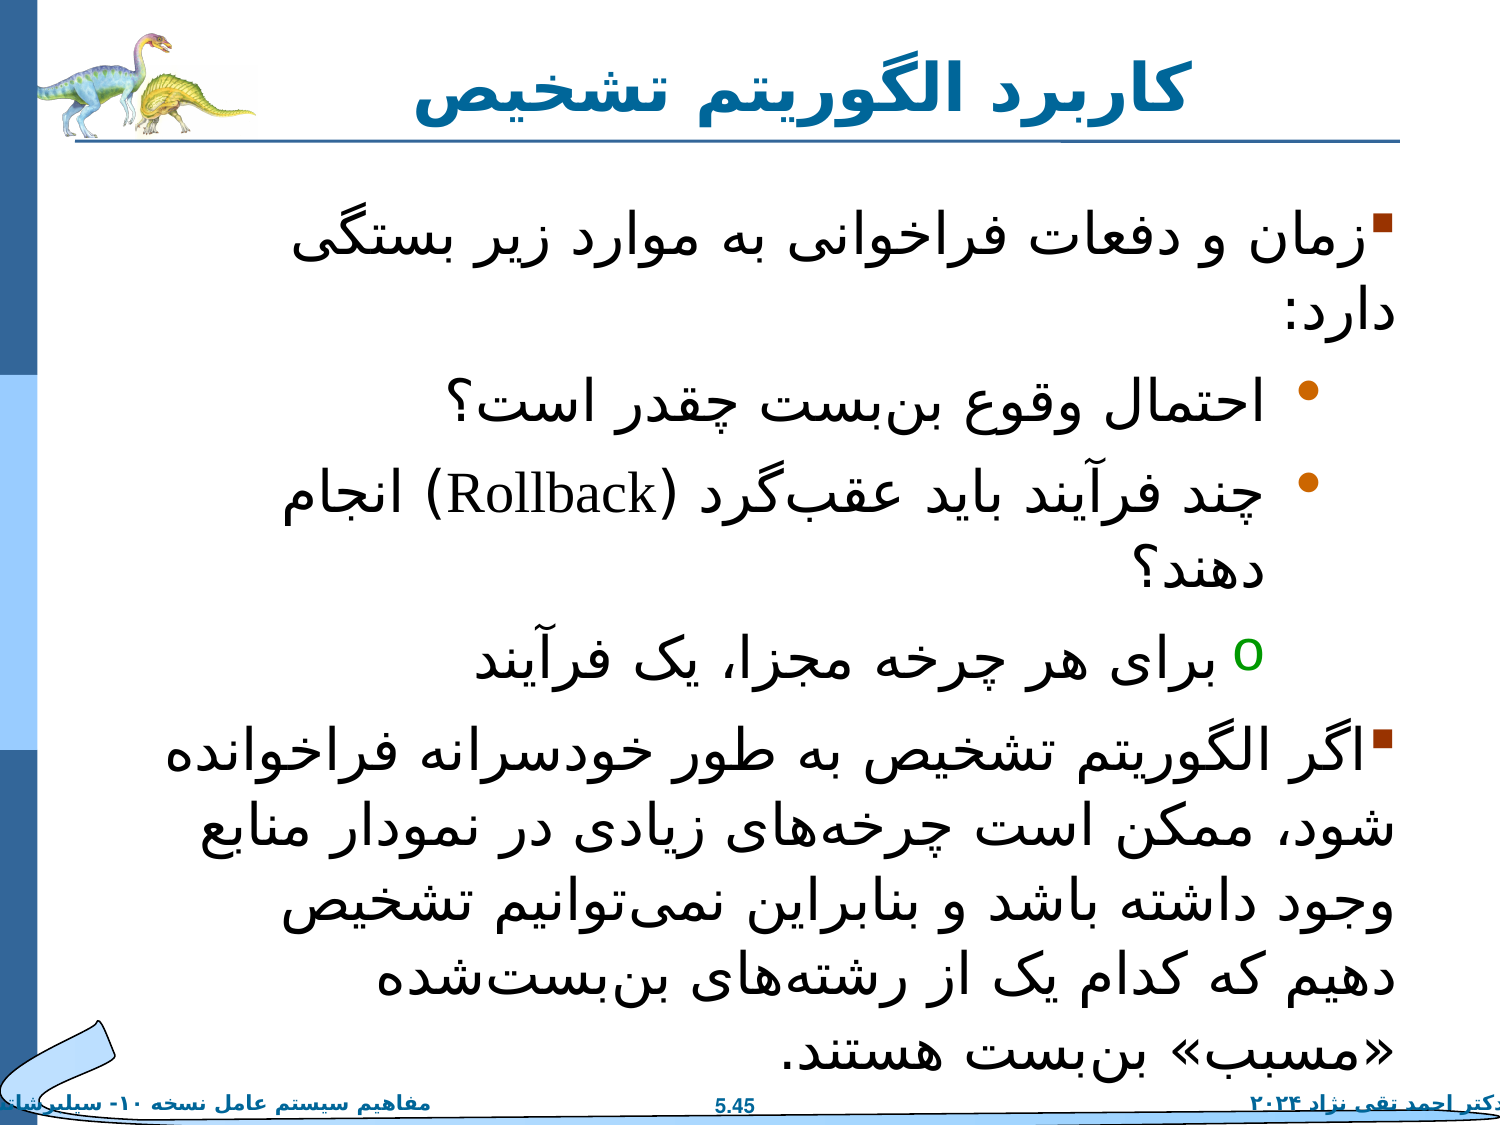

# کاربرد الگوریتم تشخیص
زمان و دفعات فراخوانی به موارد زیر بستگی دارد:
احتمال وقوع بن‌بست چقدر است؟
چند فرآیند باید عقب‌گرد (Rollback) انجام دهند؟
برای هر چرخه مجزا، یک فرآیند
اگر الگوریتم تشخیص به طور خودسرانه فراخوانده شود، ممکن است چرخه‌های زیادی در نمودار منابع وجود داشته باشد و بنابراین نمی‌توانیم تشخیص دهیم که کدام یک از رشته‌های بن‌بست‌شده «مسبب» بن‌بست هستند.